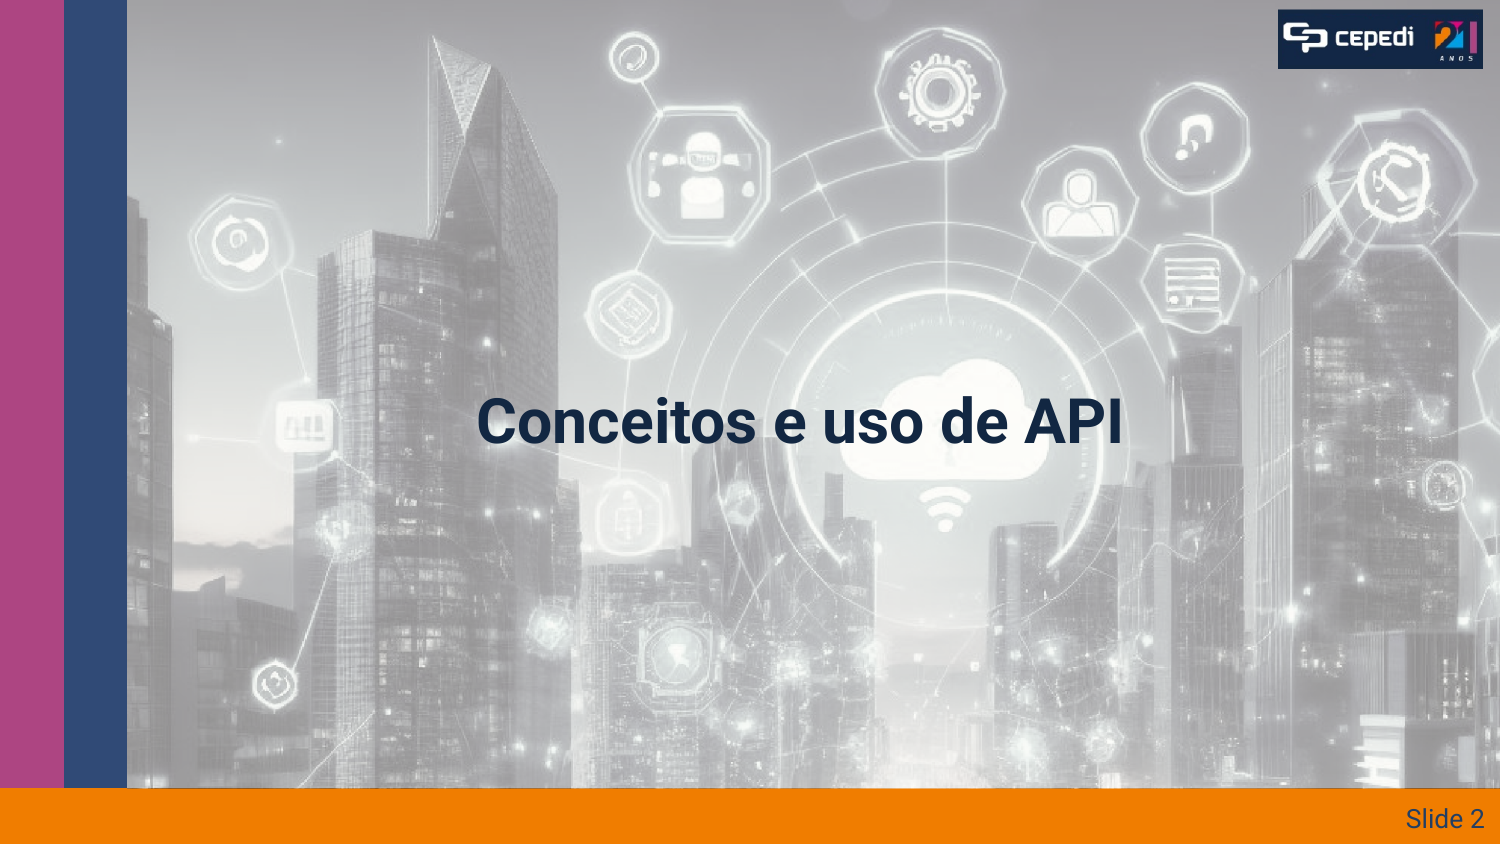

# Conceitos e uso de API
Slide 2